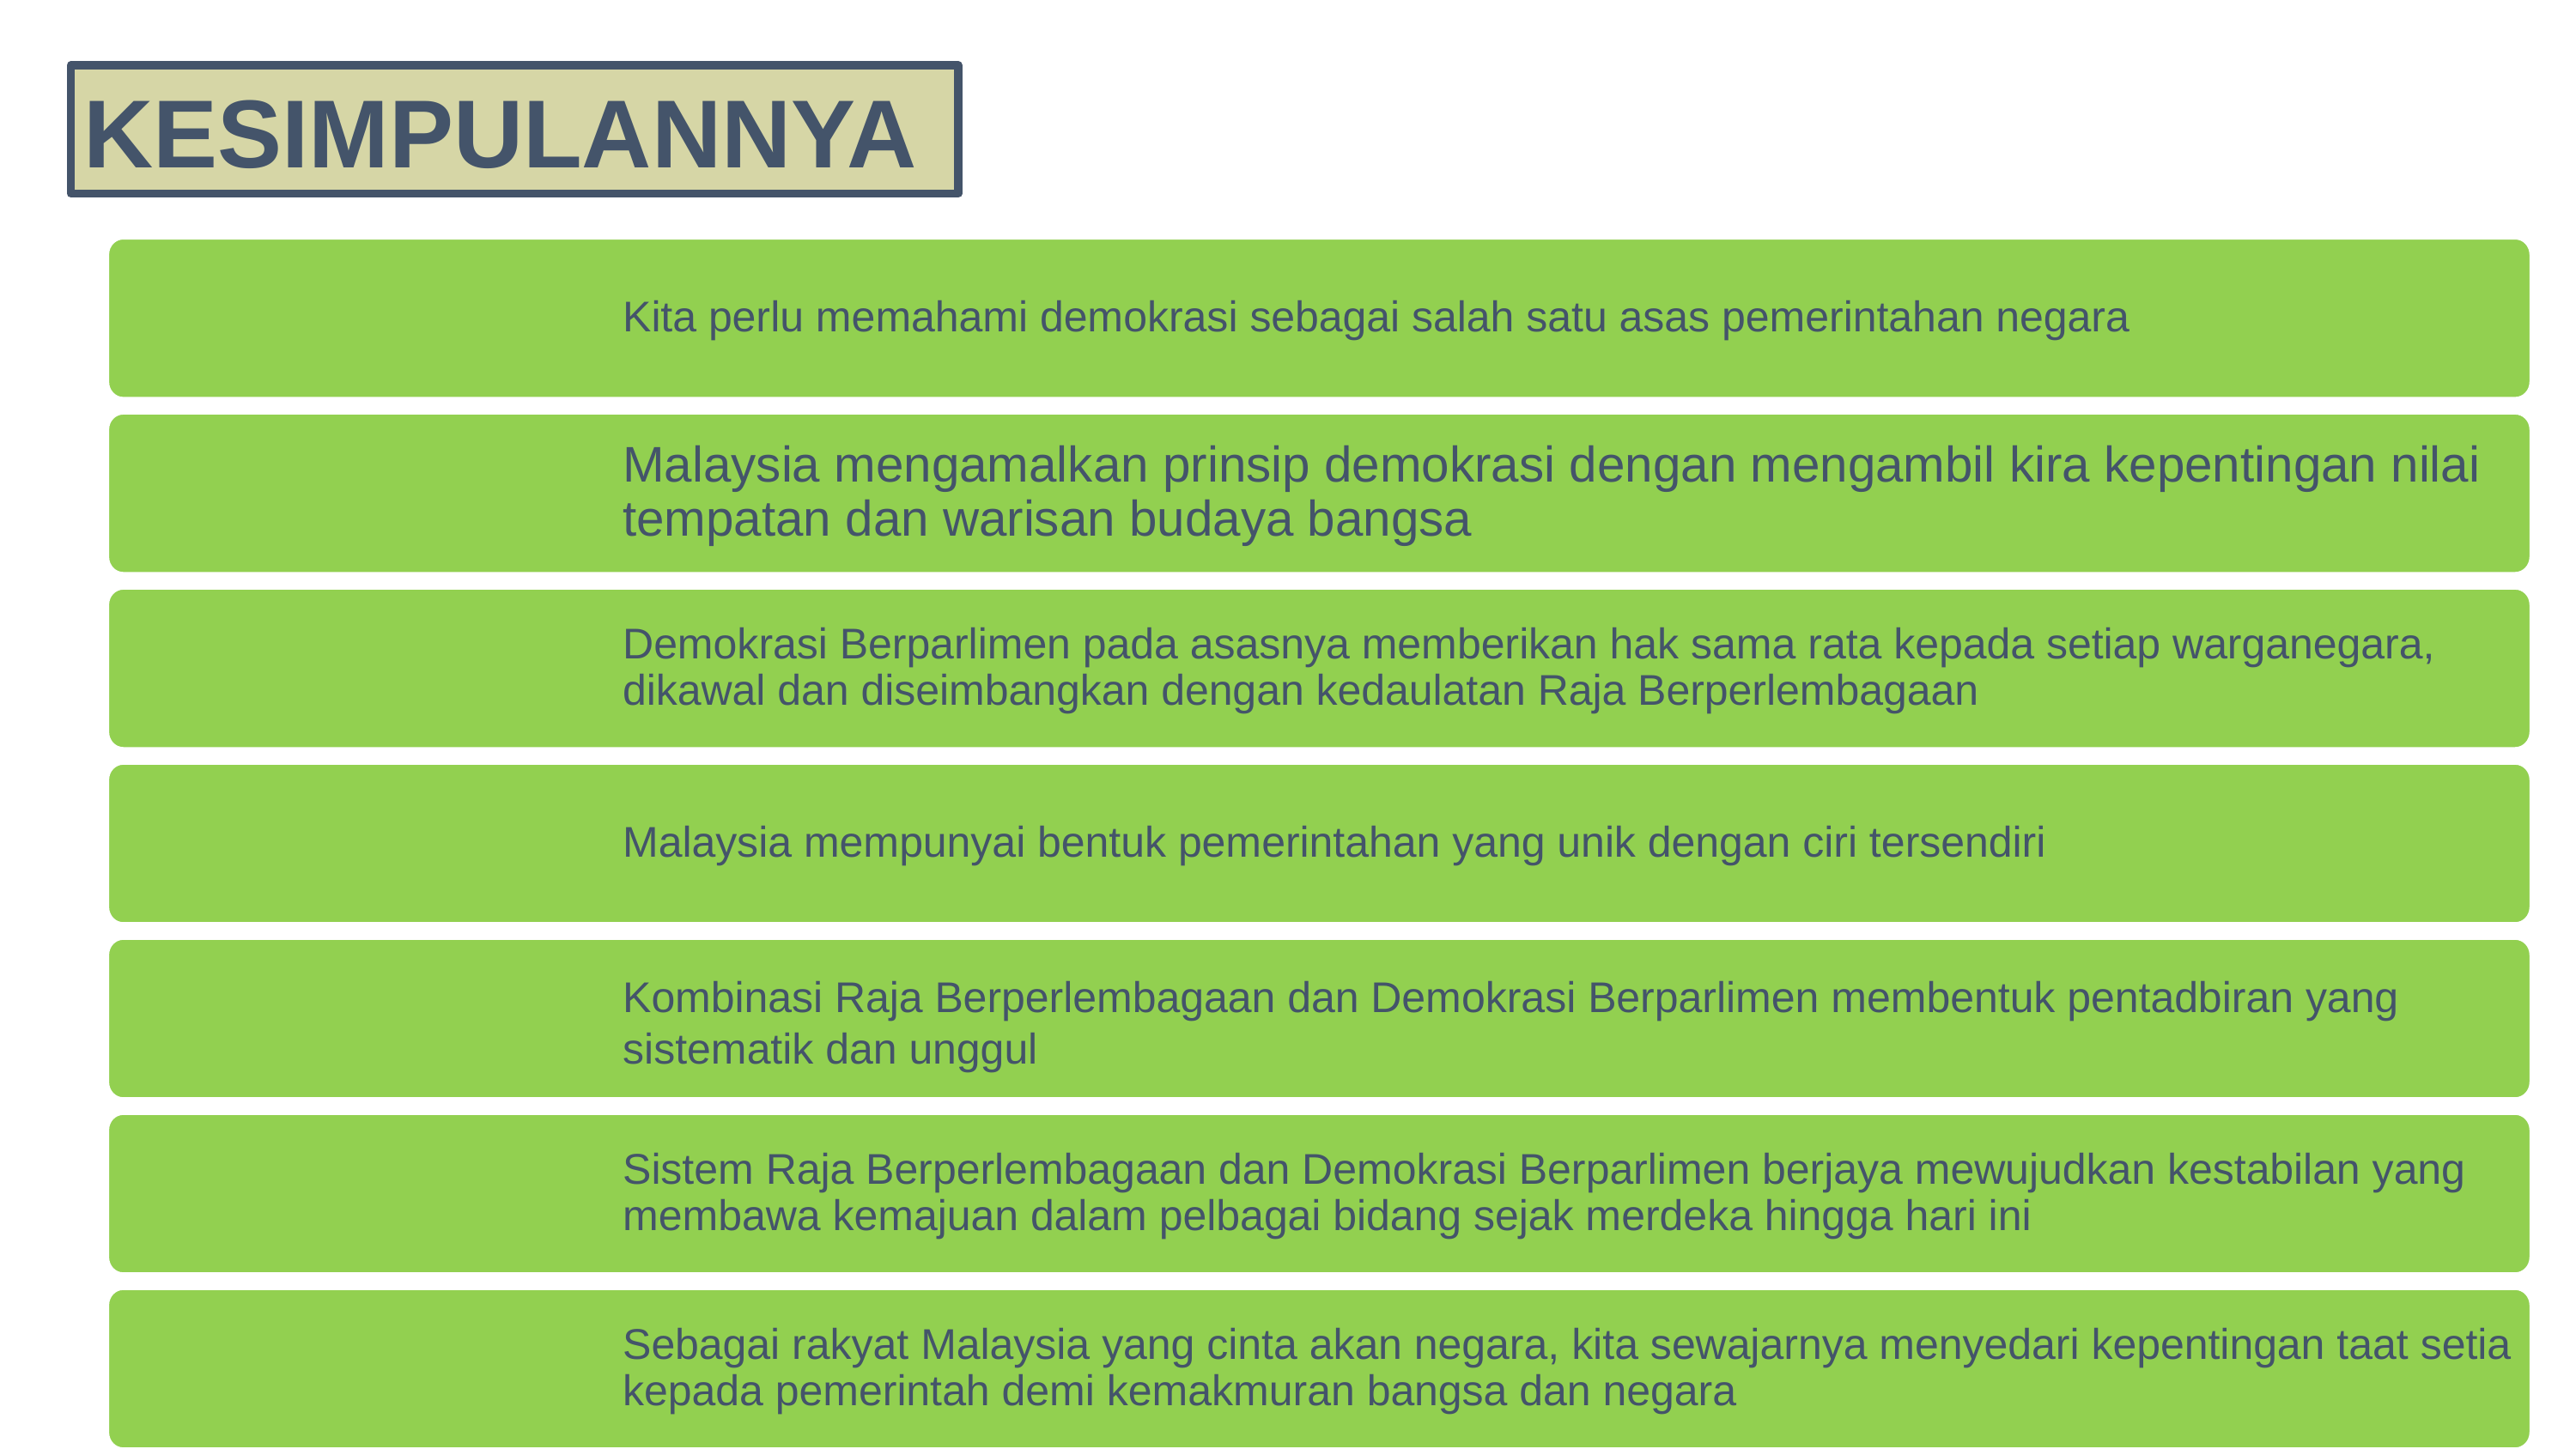

KESIMPULANNYA
Kita perlu memahami demokrasi sebagai salah satu asas pemerintahan negara
Malaysia mengamalkan prinsip demokrasi dengan mengambil kira kepentingan nilai tempatan dan warisan budaya bangsa
Demokrasi Berparlimen pada asasnya memberikan hak sama rata kepada setiap warganegara, dikawal dan diseimbangkan dengan kedaulatan Raja Berperlembagaan
Malaysia mempunyai bentuk pemerintahan yang unik dengan ciri tersendiri

Kombinasi Raja Berperlembagaan dan Demokrasi Berparlimen membentuk pentadbiran yang sistematik dan unggul

Sistem Raja Berperlembagaan dan Demokrasi Berparlimen berjaya mewujudkan kestabilan yang membawa kemajuan dalam pelbagai bidang sejak merdeka hingga hari ini
Sebagai rakyat Malaysia yang cinta akan negara, kita sewajarnya menyedari kepentingan taat setia kepada pemerintah demi kemakmuran bangsa dan negara